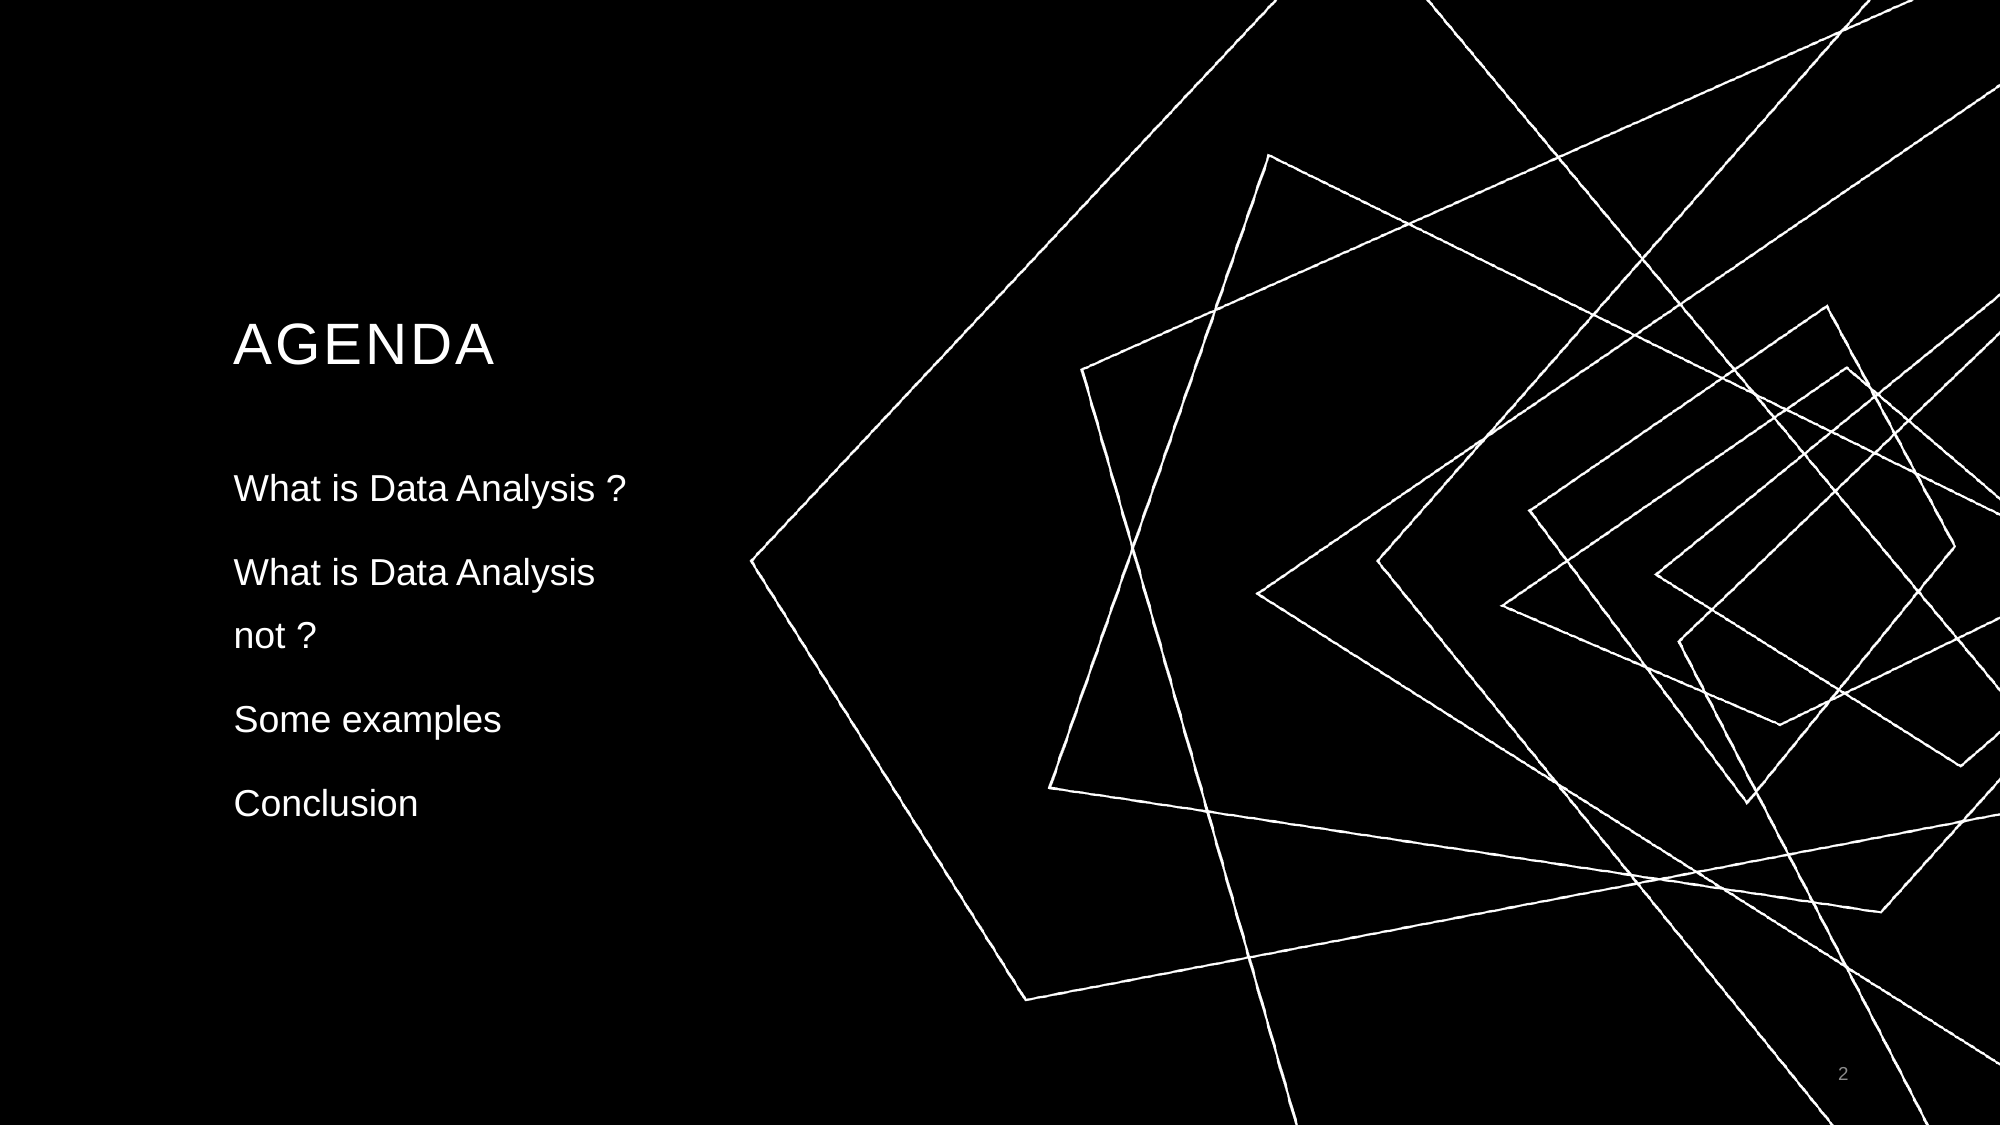

# AGENDA
What is Data Analysis ?
What is Data Analysis not ?
Some examples
Conclusion
2